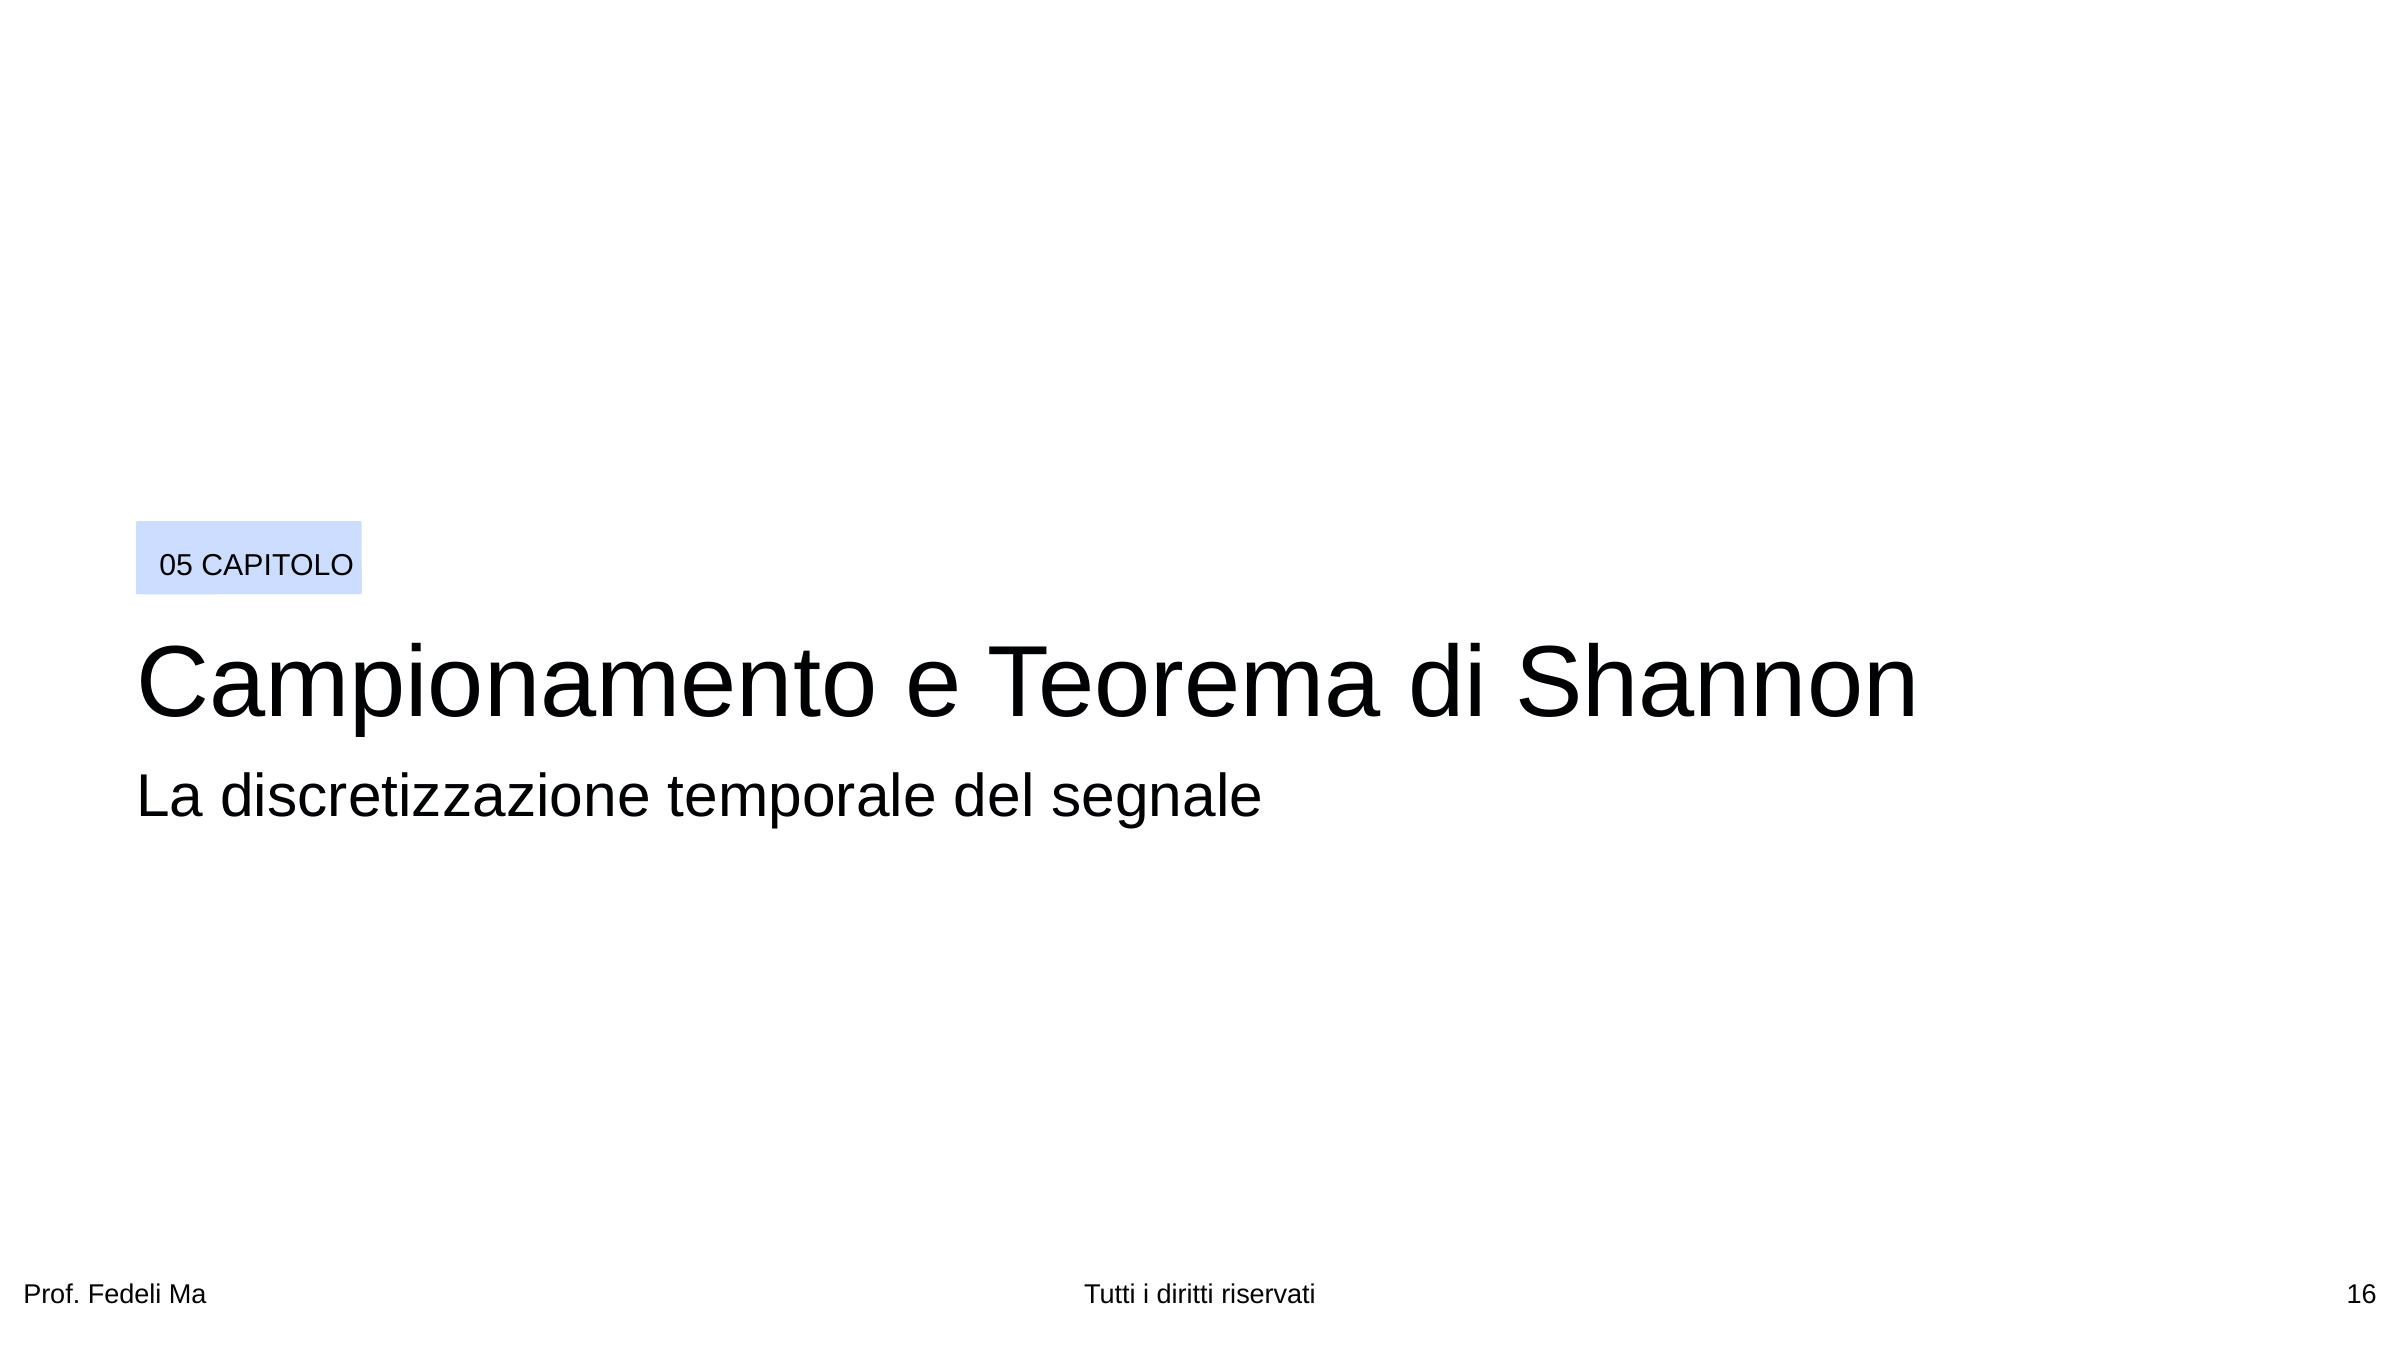

05 CAPITOLO
Campionamento e Teorema di Shannon
La discretizzazione temporale del segnale
Prof. Fedeli Ma
Tutti i diritti riservati
16